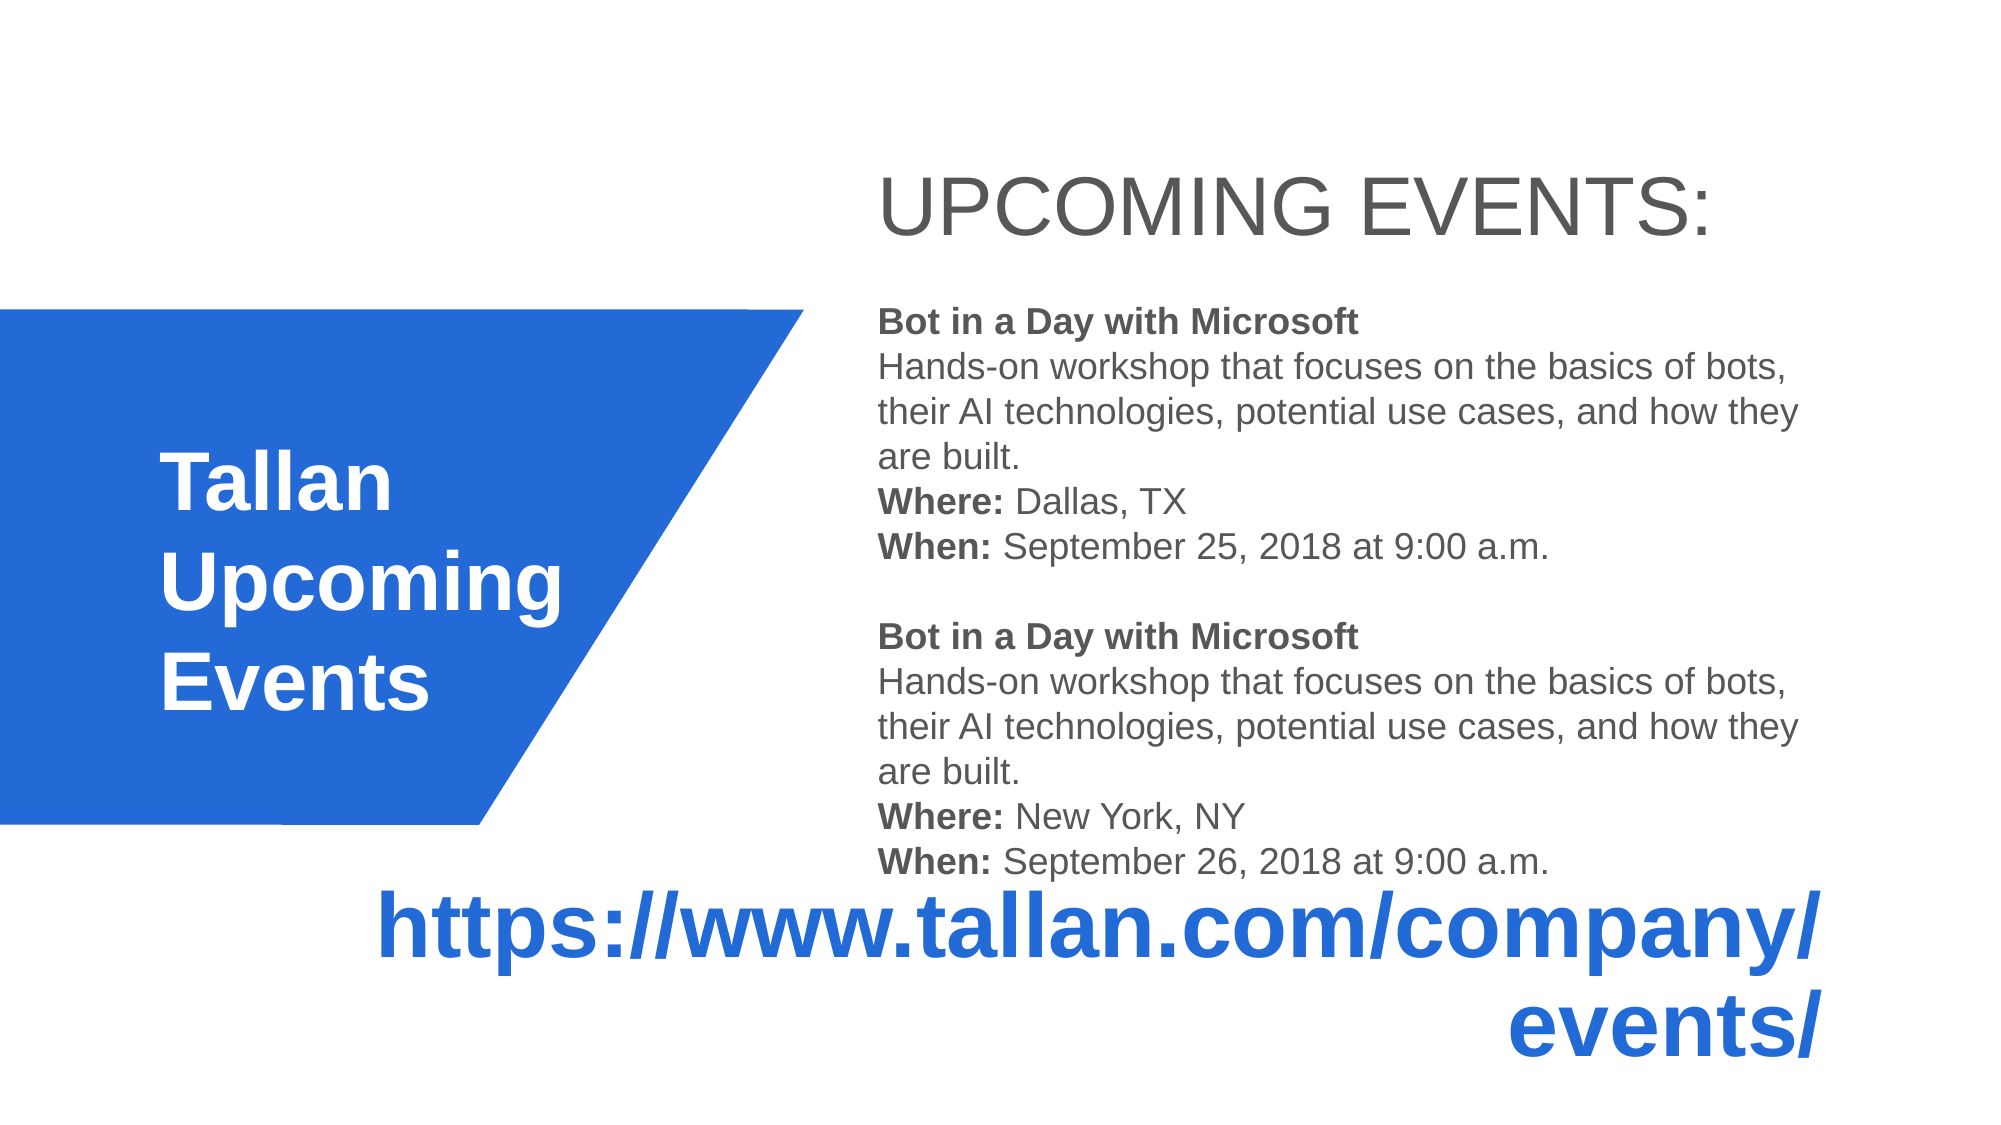

UPCOMING EVENTS:

Bot in a Day with Microsoft
Hands-on workshop that focuses on the basics of bots, their AI technologies, potential use cases, and how they are built.
Where: Dallas, TX
When: September 25, 2018 at 9:00 a.m.

Bot in a Day with Microsoft
Hands-on workshop that focuses on the basics of bots, their AI technologies, potential use cases, and how they are built.
Where: New York, NY
When: September 26, 2018 at 9:00 a.m.

Tallan Upcoming Events
# https://www.tallan.com/company/events/